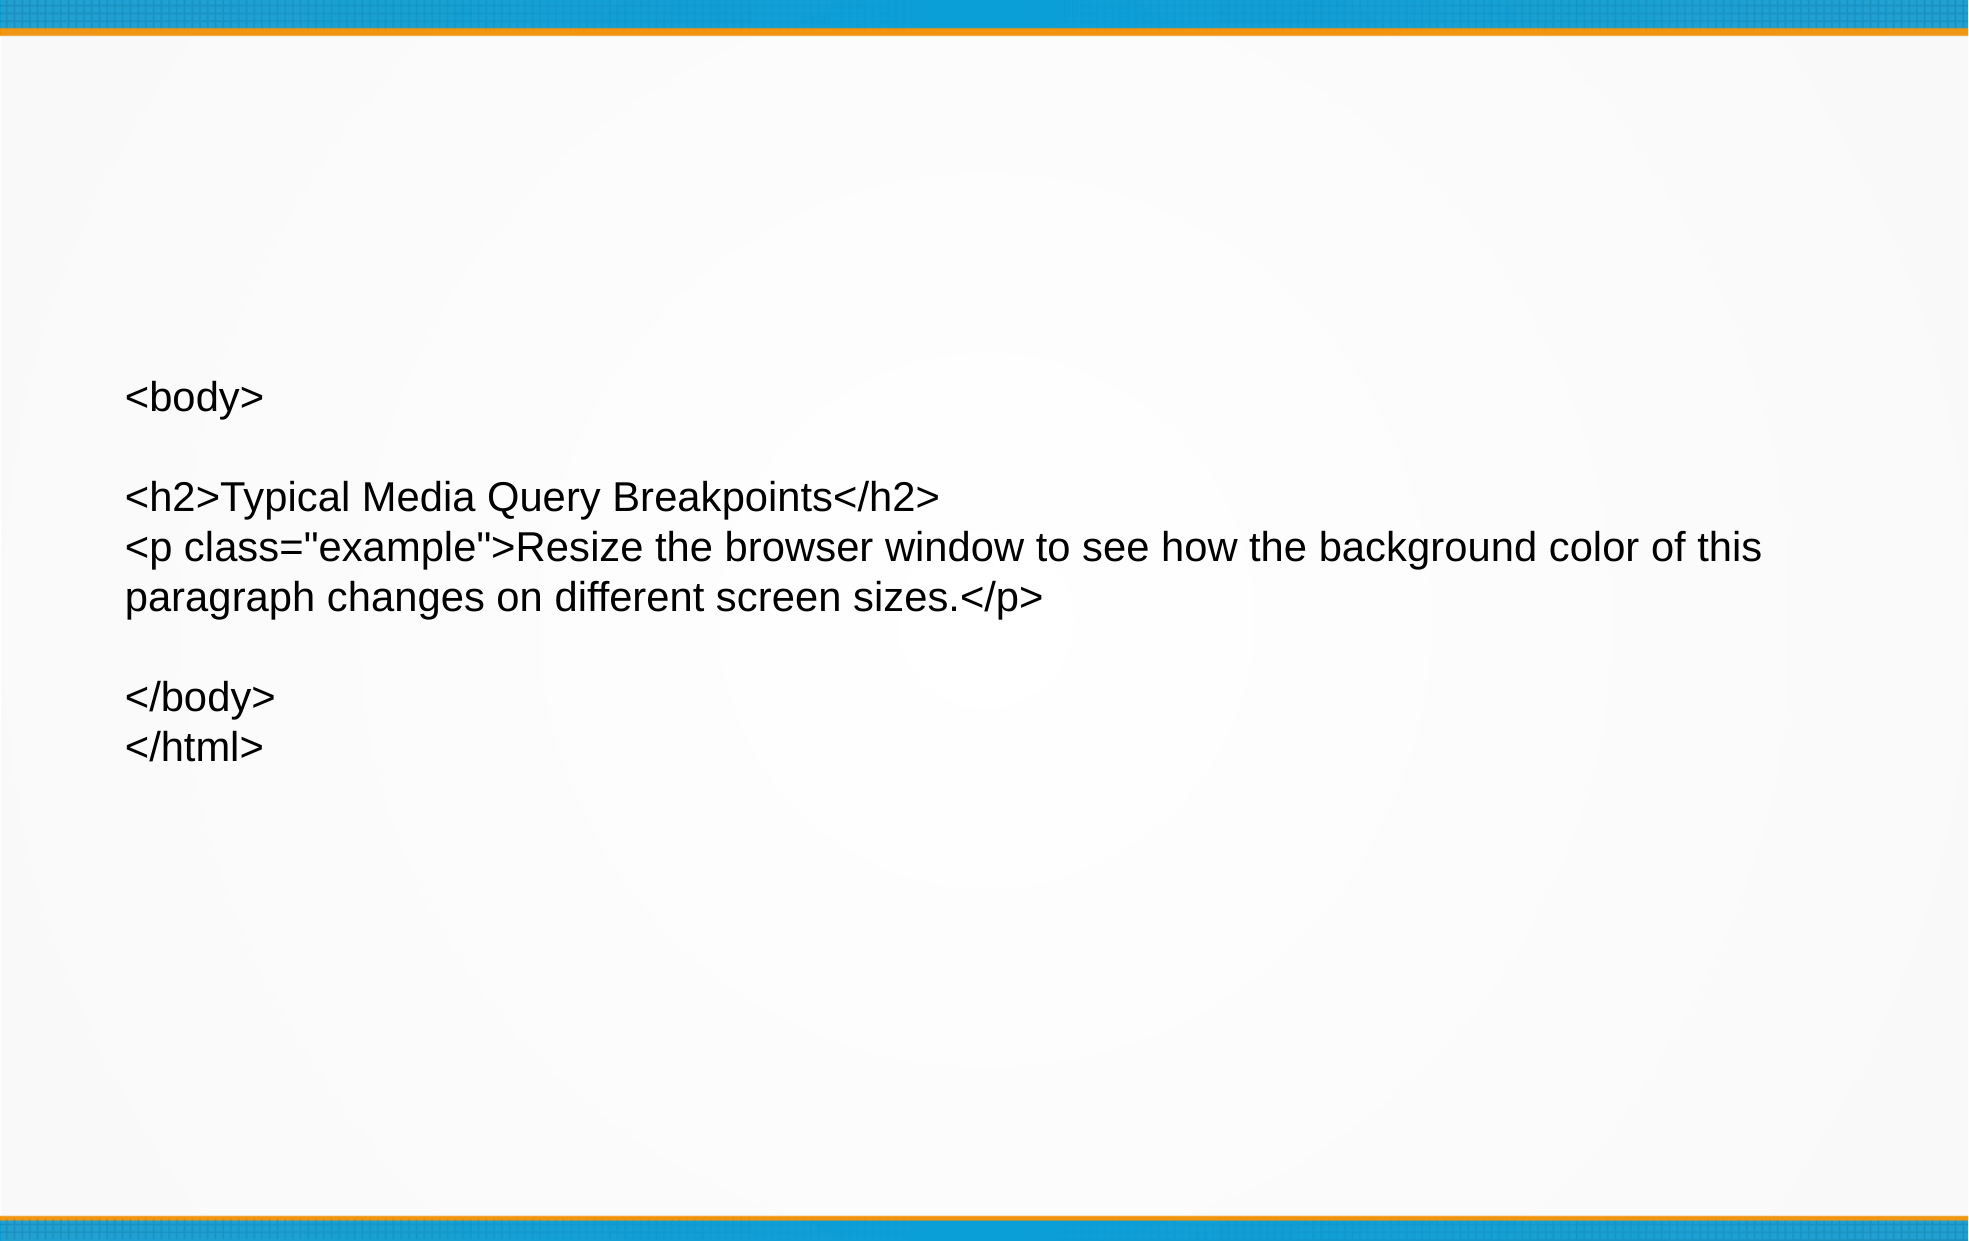

<body>

<h2>Typical Media Query Breakpoints</h2>
<p class="example">Resize the browser window to see how the background color of this paragraph changes on different screen sizes.</p>

</body>
</html>